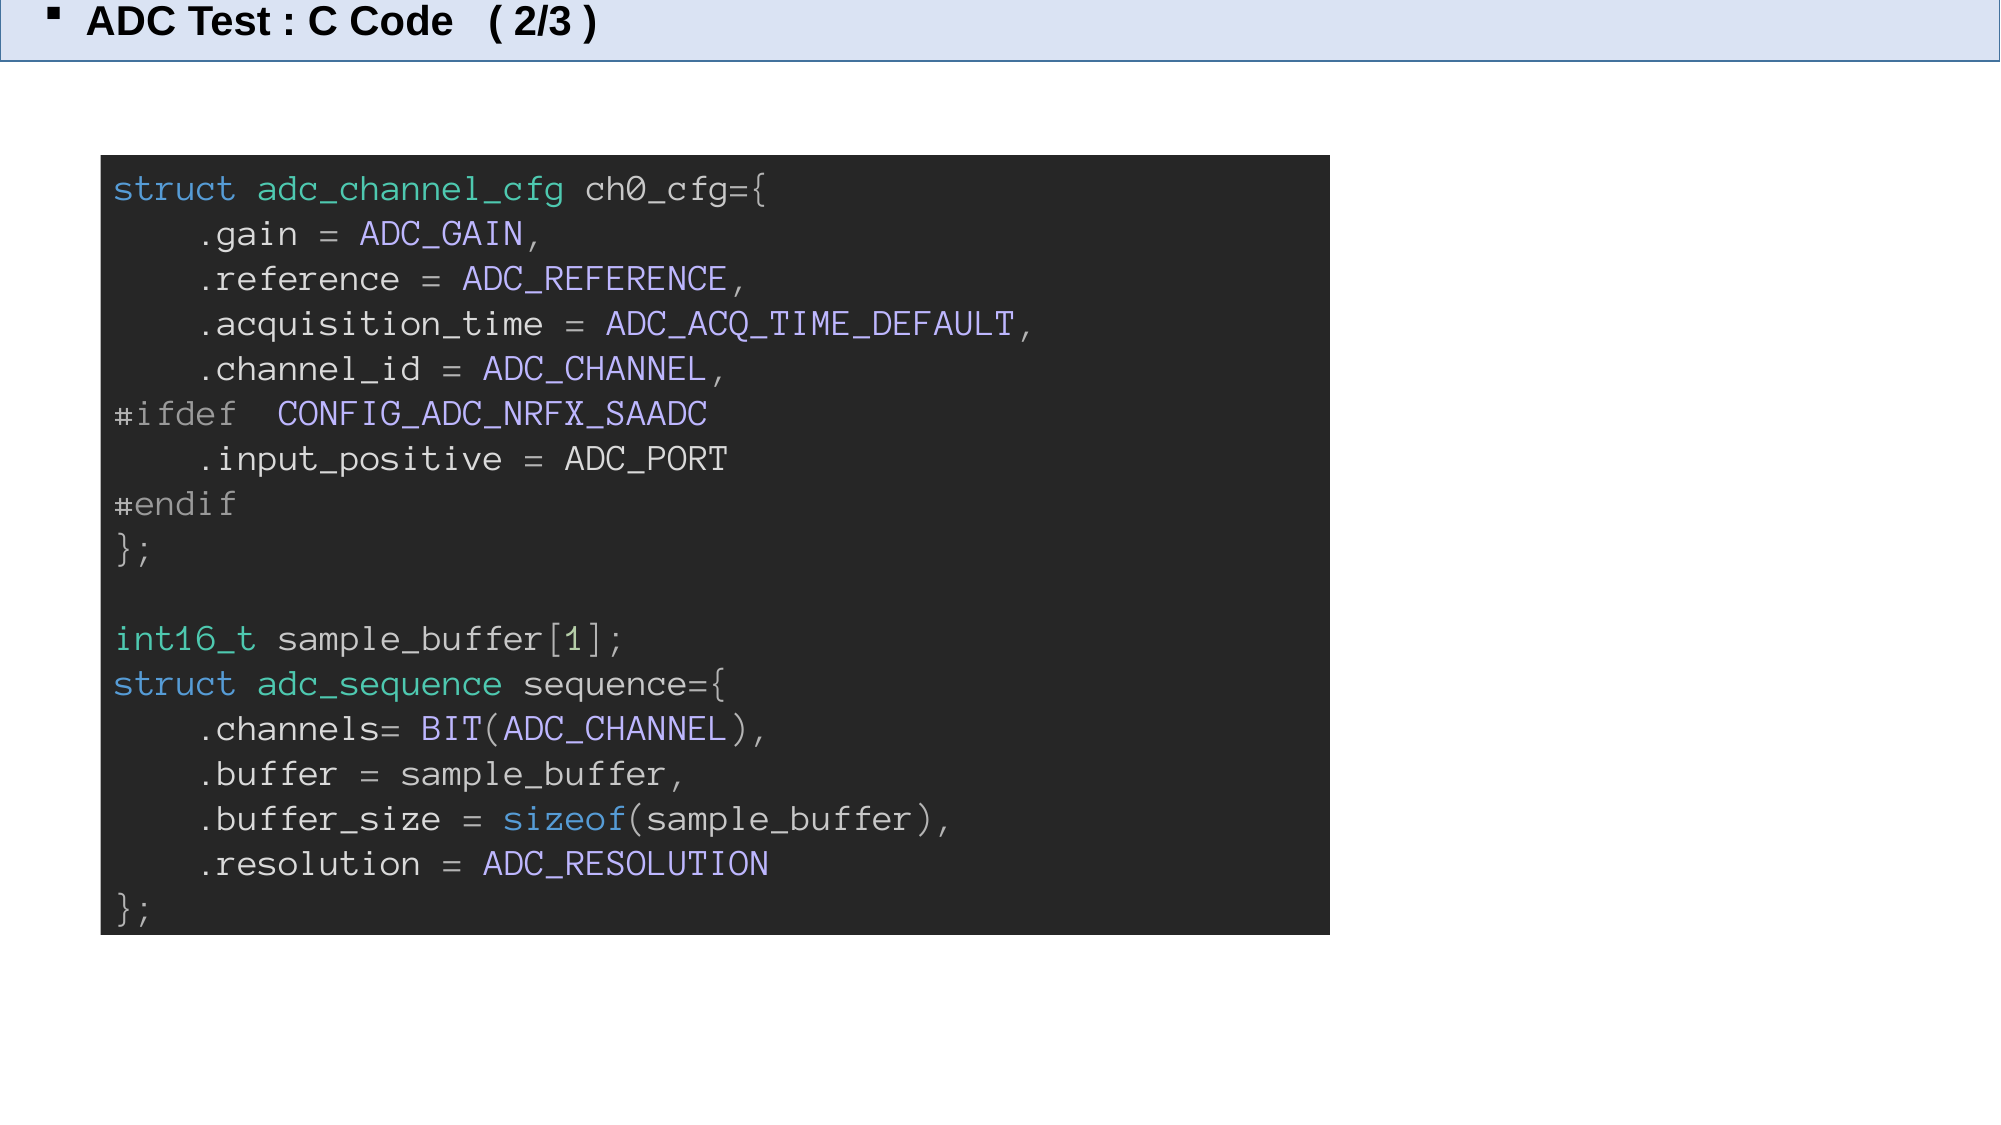

ADC Test : C Code   ( 2/3 )

struct adc_channel_cfg ch0_cfg={
    .gain = ADC_GAIN,
    .reference = ADC_REFERENCE,
    .acquisition_time = ADC_ACQ_TIME_DEFAULT,
    .channel_id = ADC_CHANNEL,
#ifdef  CONFIG_ADC_NRFX_SAADC
    .input_positive = ADC_PORT
#endif
};
int16_t sample_buffer[1];
struct adc_sequence sequence={
    .channels= BIT(ADC_CHANNEL),
    .buffer = sample_buffer,
    .buffer_size = sizeof(sample_buffer),
    .resolution = ADC_RESOLUTION
};